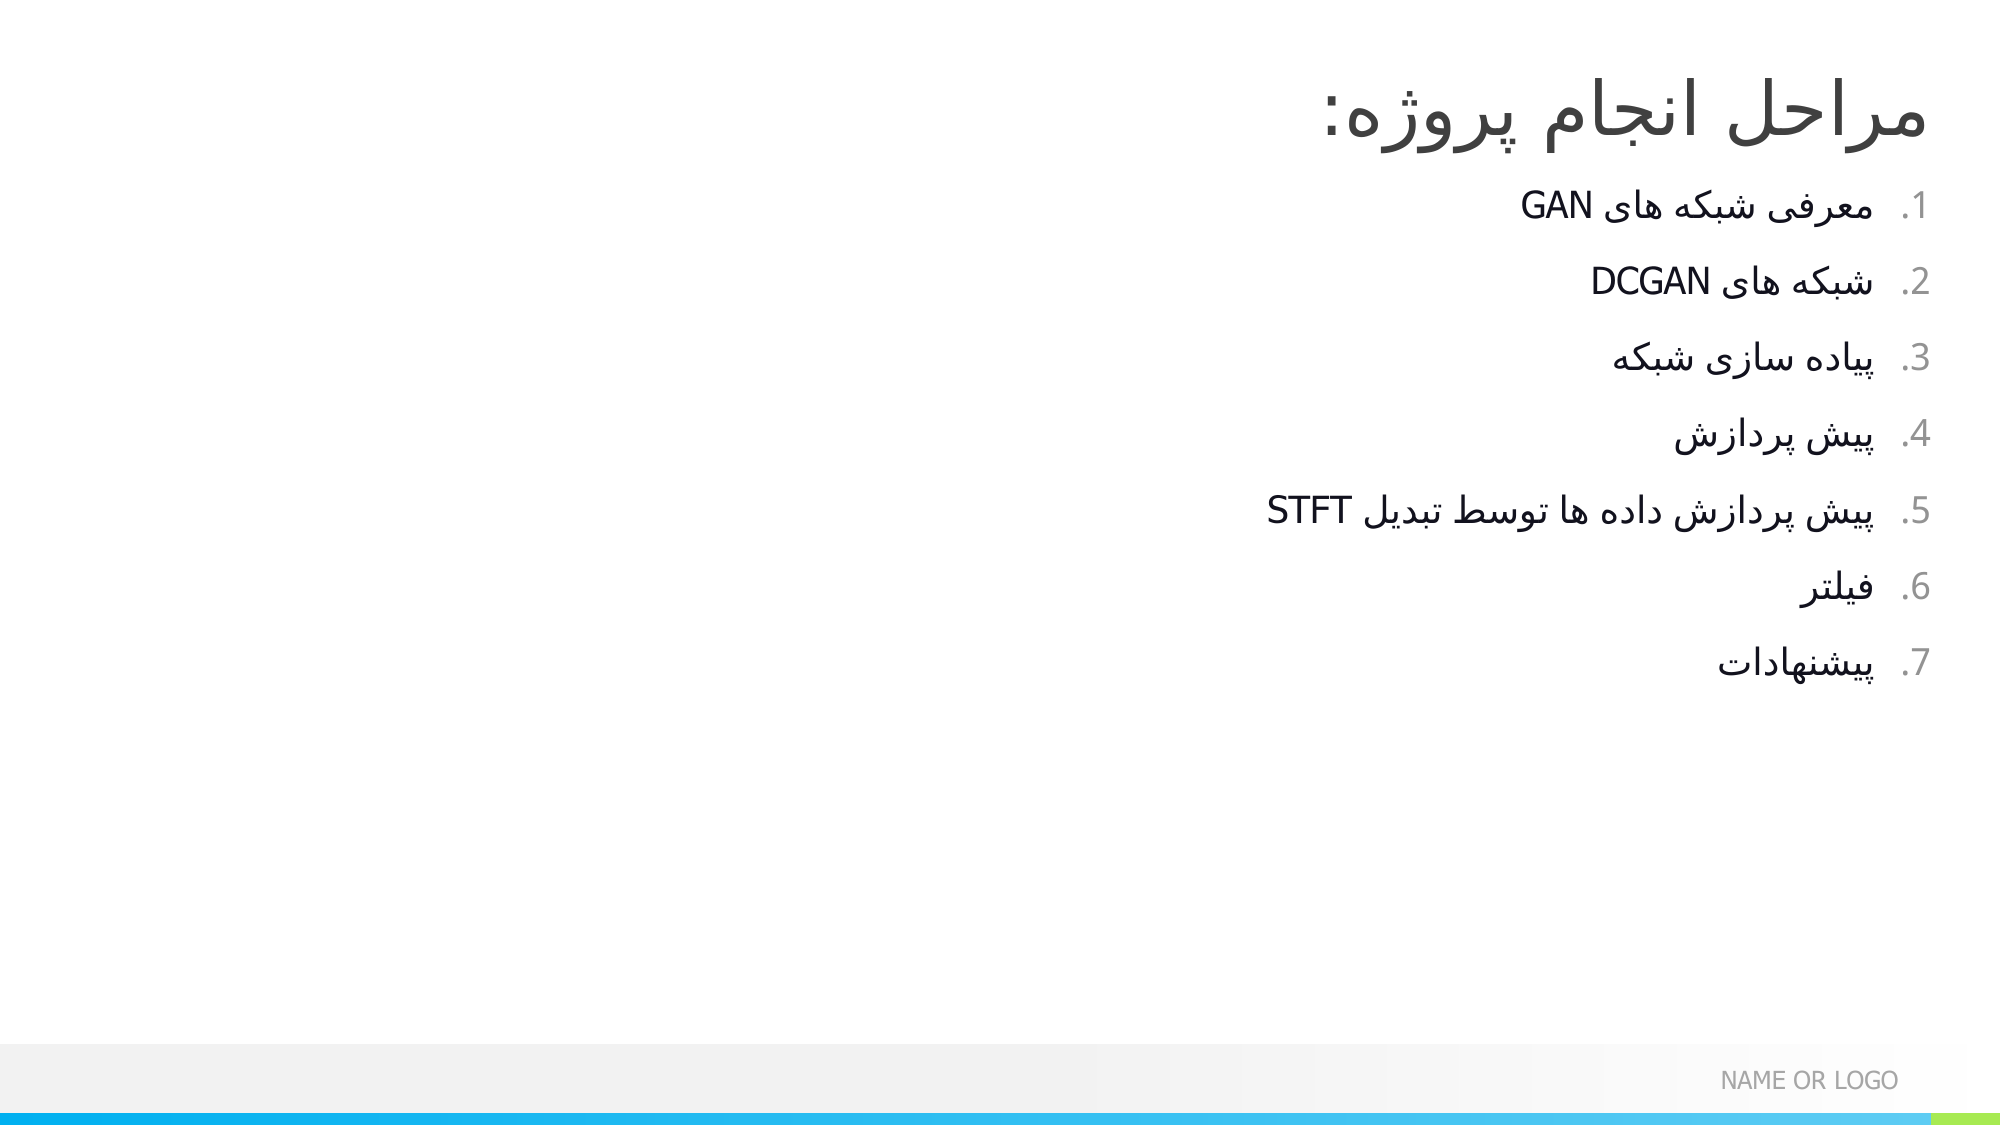

# مراحل انجام پروژه:
معرفی شبکه های GAN
شبکه های DCGAN
پیاده سازی شبکه
پیش پردازش
پیش پردازش داده ها توسط تبدیل STFT
فیلتر
پیشنهادات